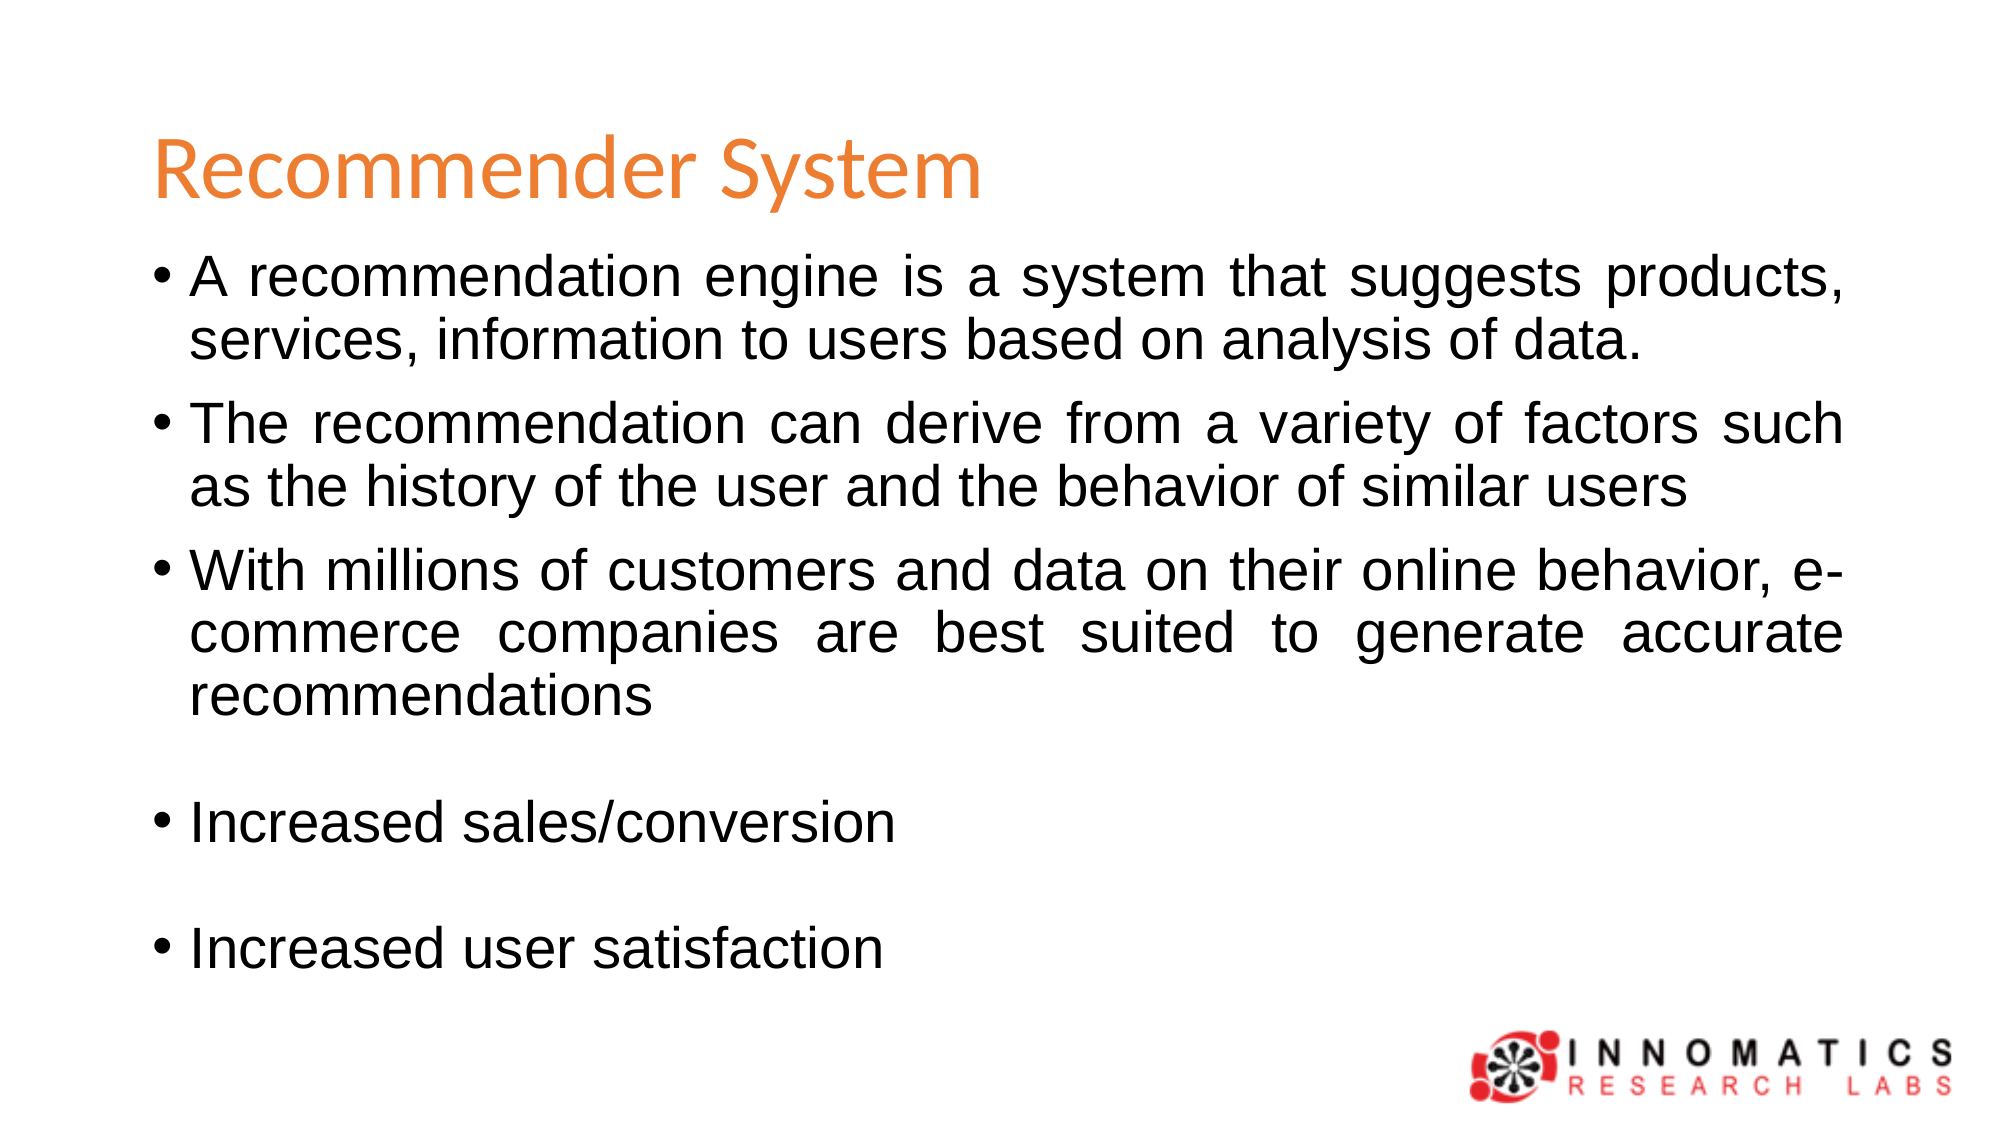

# Recommender System
A recommendation engine is a system that suggests products, services, information to users based on analysis of data.
The recommendation can derive from a variety of factors such as the history of the user and the behavior of similar users
With millions of customers and data on their online behavior, e-commerce companies are best suited to generate accurate recommendations
Increased sales/conversion
Increased user satisfaction